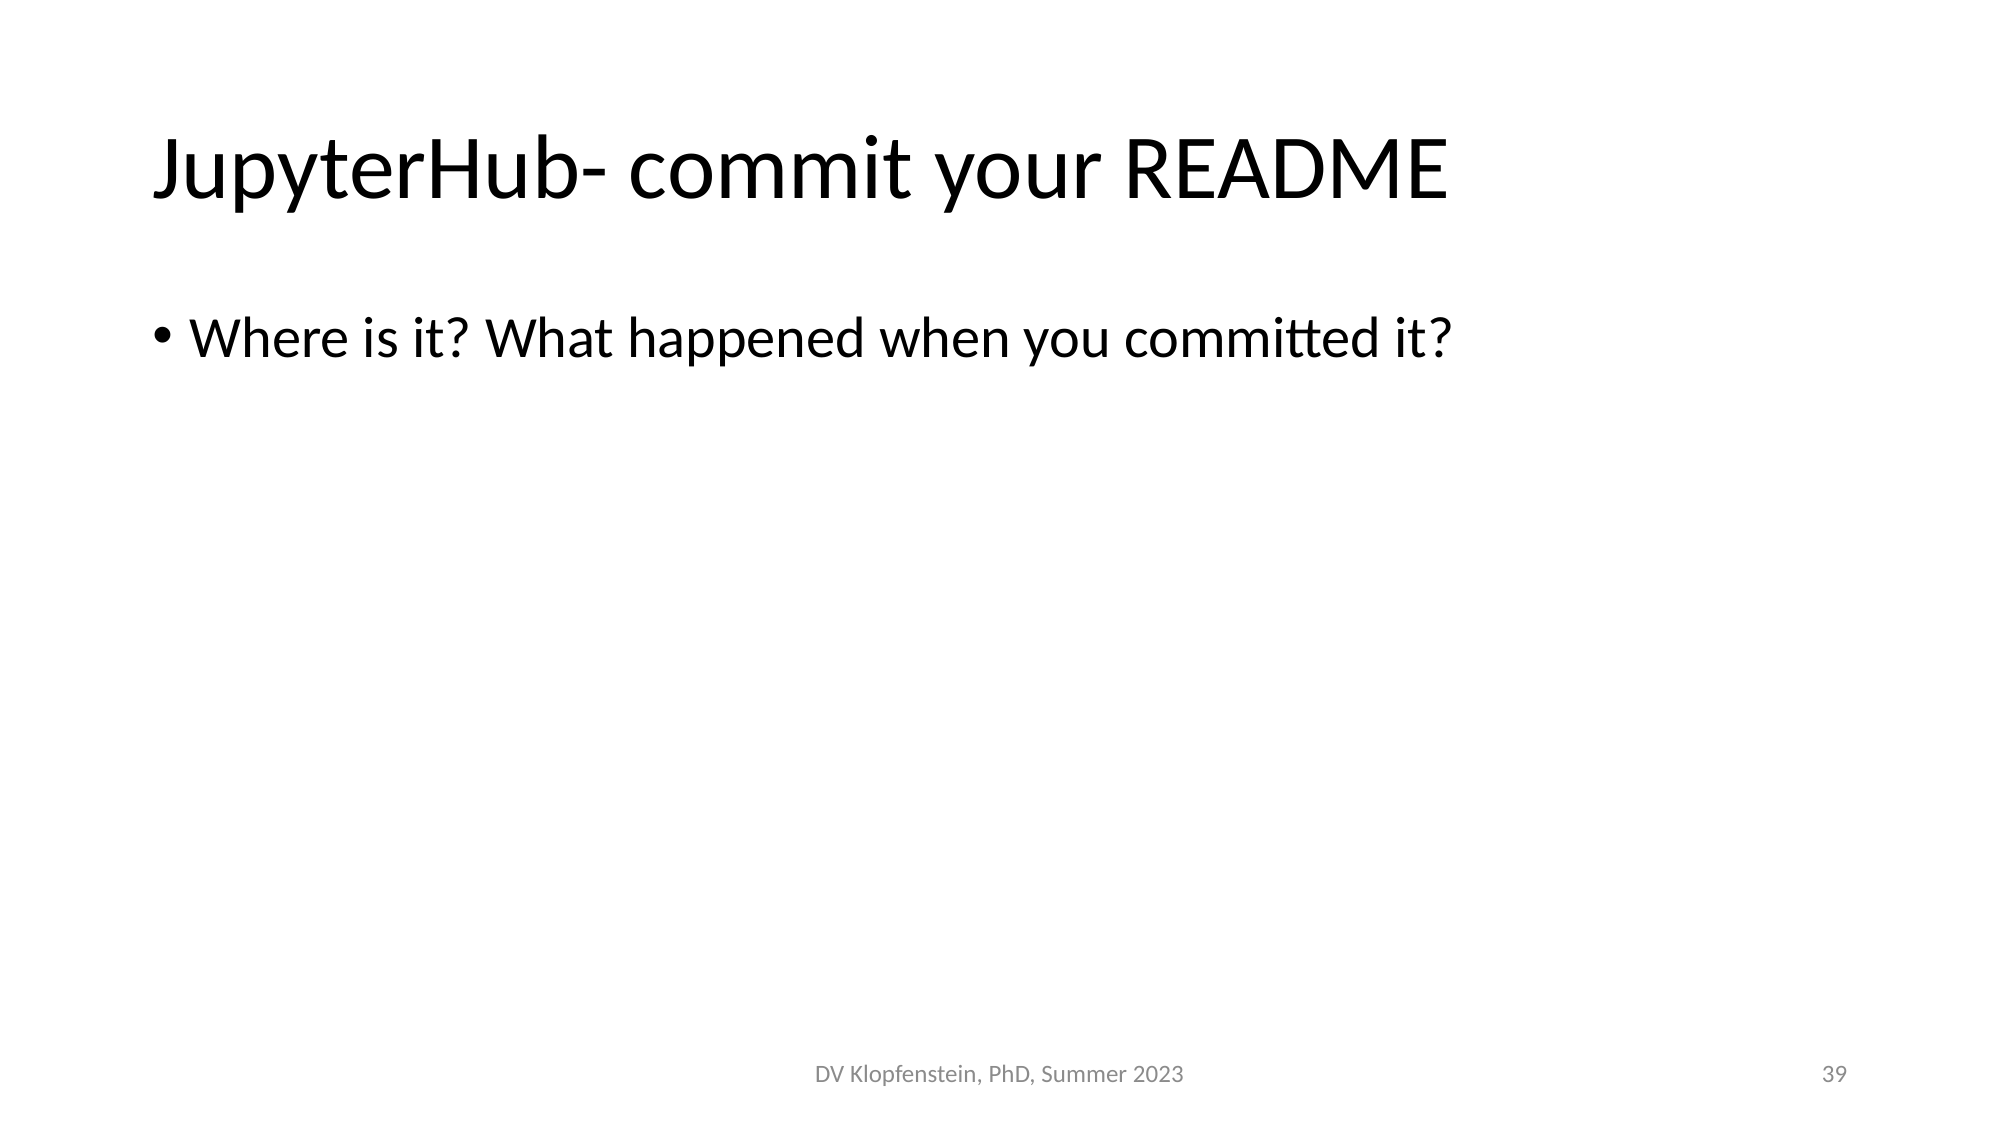

# JupyterHub- commit your README
Where is it? What happened when you committed it?
DV Klopfenstein, PhD, Summer 2023
39